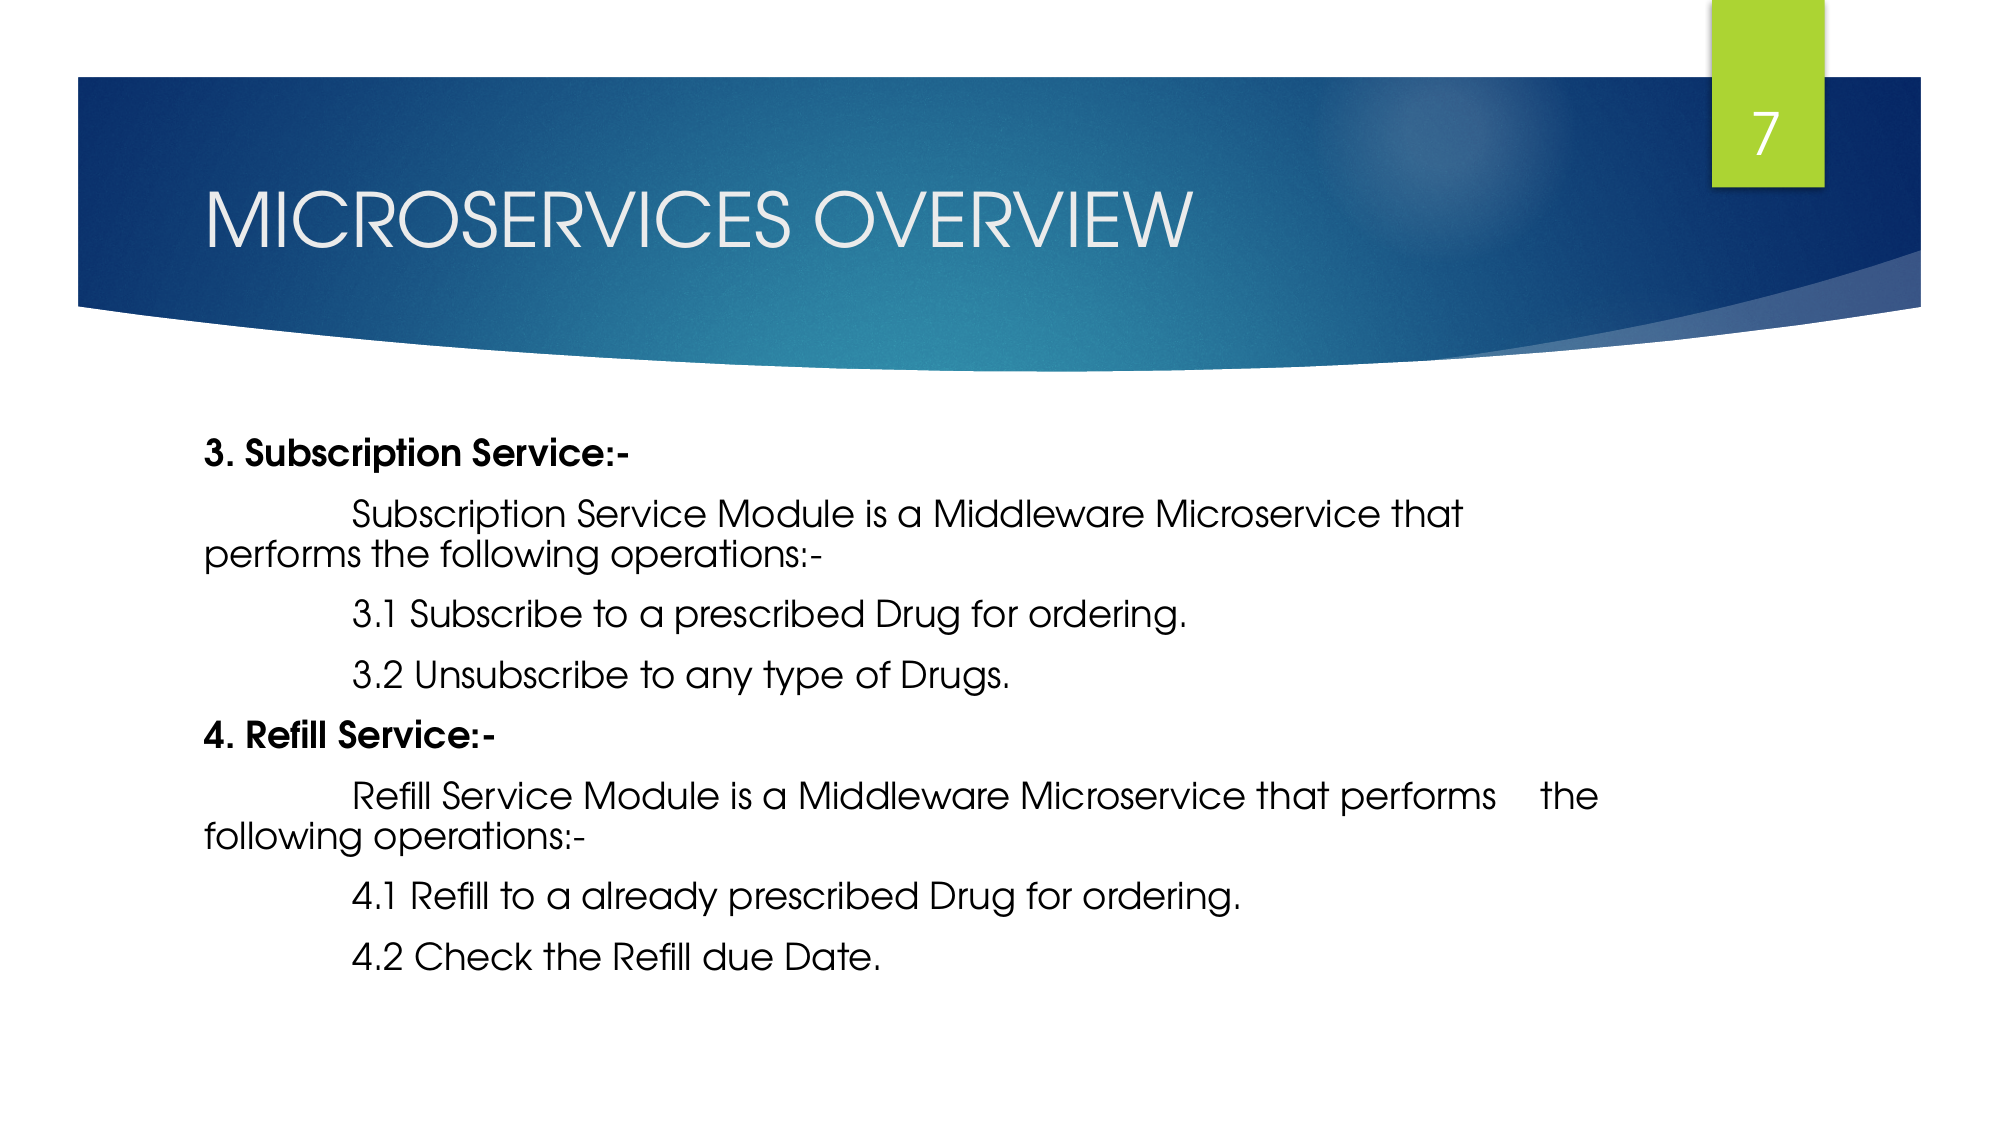

7
# MICROSERVICES OVERVIEW
3. Subscription Service:-
	Subscription Service Module is a Middleware Microservice that 	performs the following operations:-
	3.1 Subscribe to a prescribed Drug for ordering.
	3.2 Unsubscribe to any type of Drugs.
4. Refill Service:-
	Refill Service Module is a Middleware Microservice that performs 	the following operations:-
	4.1 Refill to a already prescribed Drug for ordering.
	4.2 Check the Refill due Date.